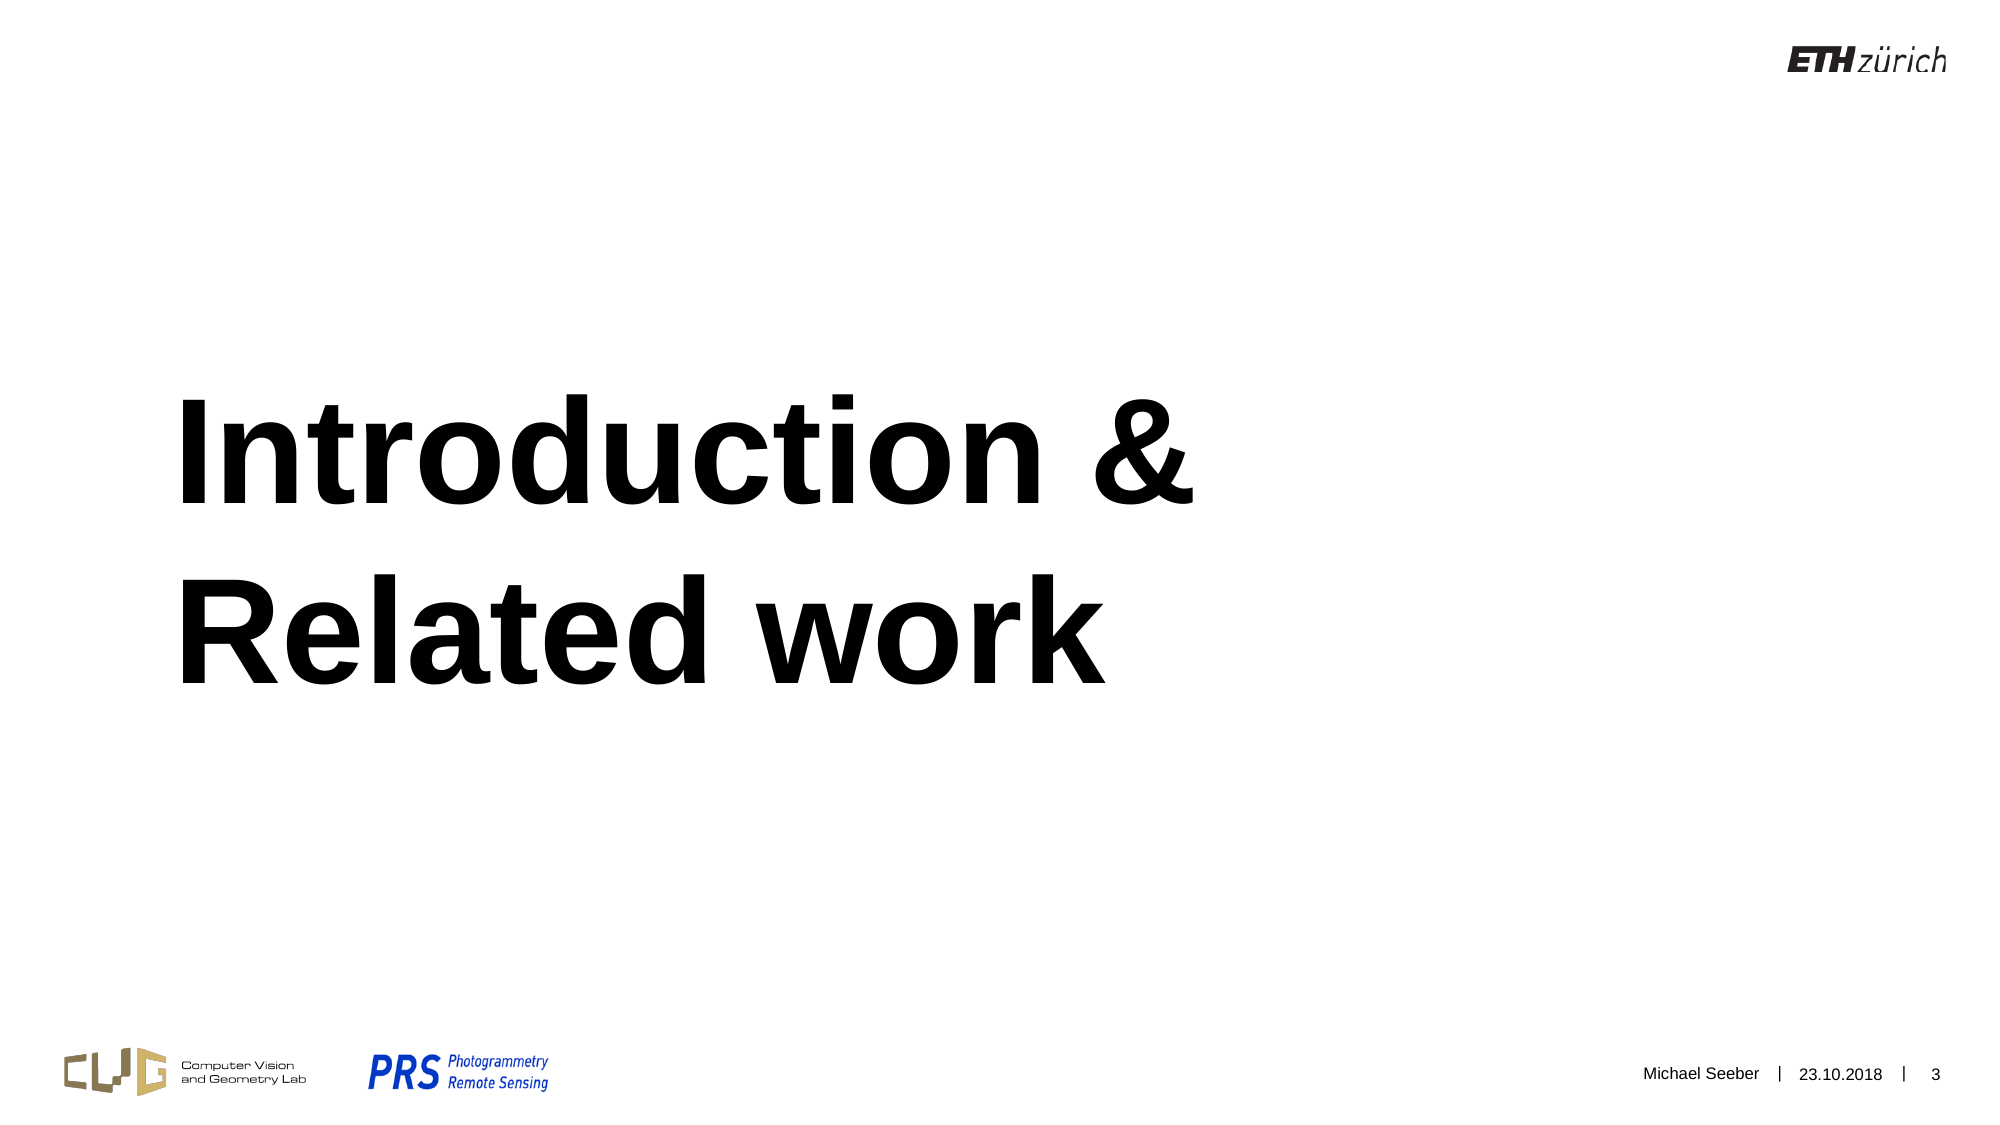

# Introduction & Related work
Michael Seeber
23.10.2018
3